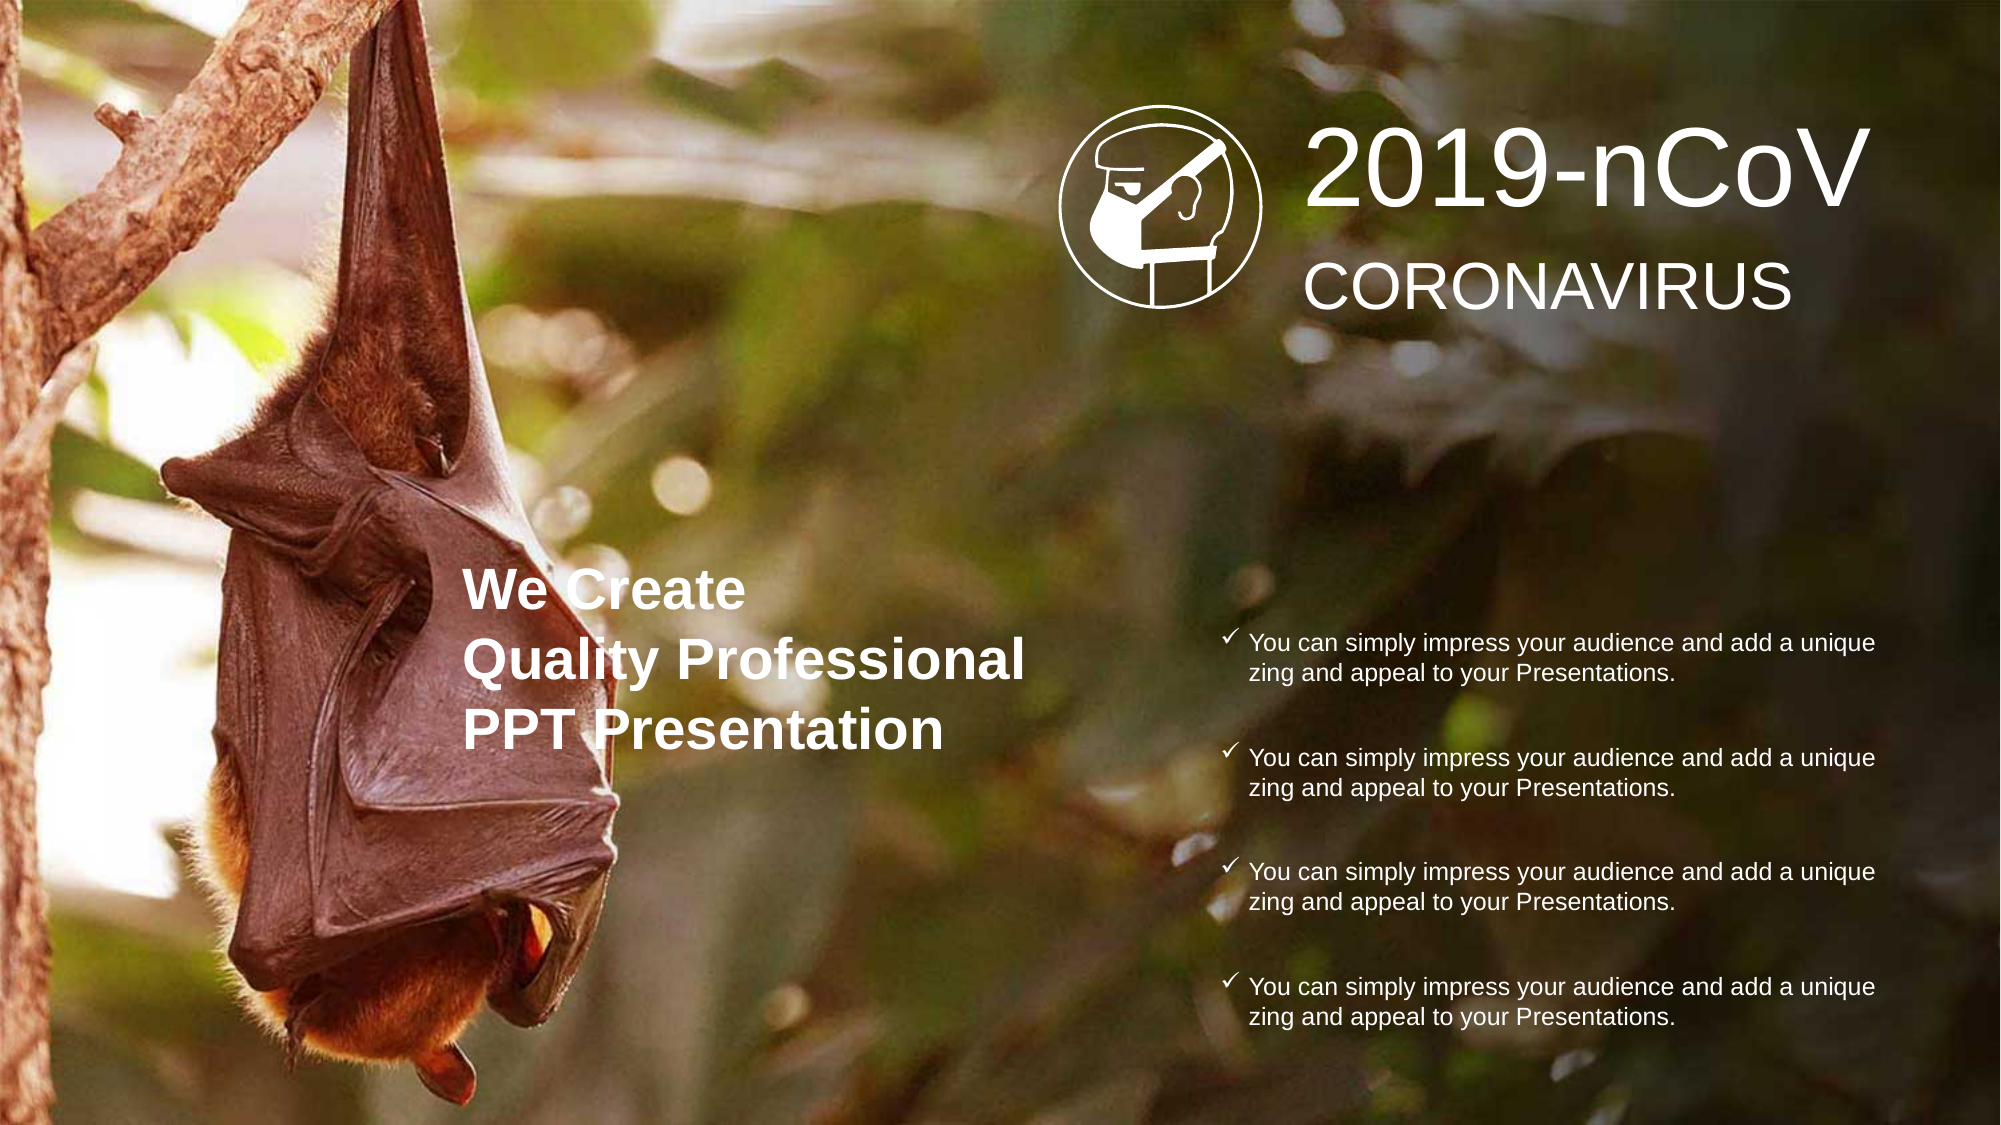

2019-nCoV

CORONAVIRUS
We Create
Quality Professional
PPT Presentation
You can simply impress your audience and add a unique zing and appeal to your Presentations.
You can simply impress your audience and add a unique zing and appeal to your Presentations.
You can simply impress your audience and add a unique zing and appeal to your Presentations.
You can simply impress your audience and add a unique zing and appeal to your Presentations.